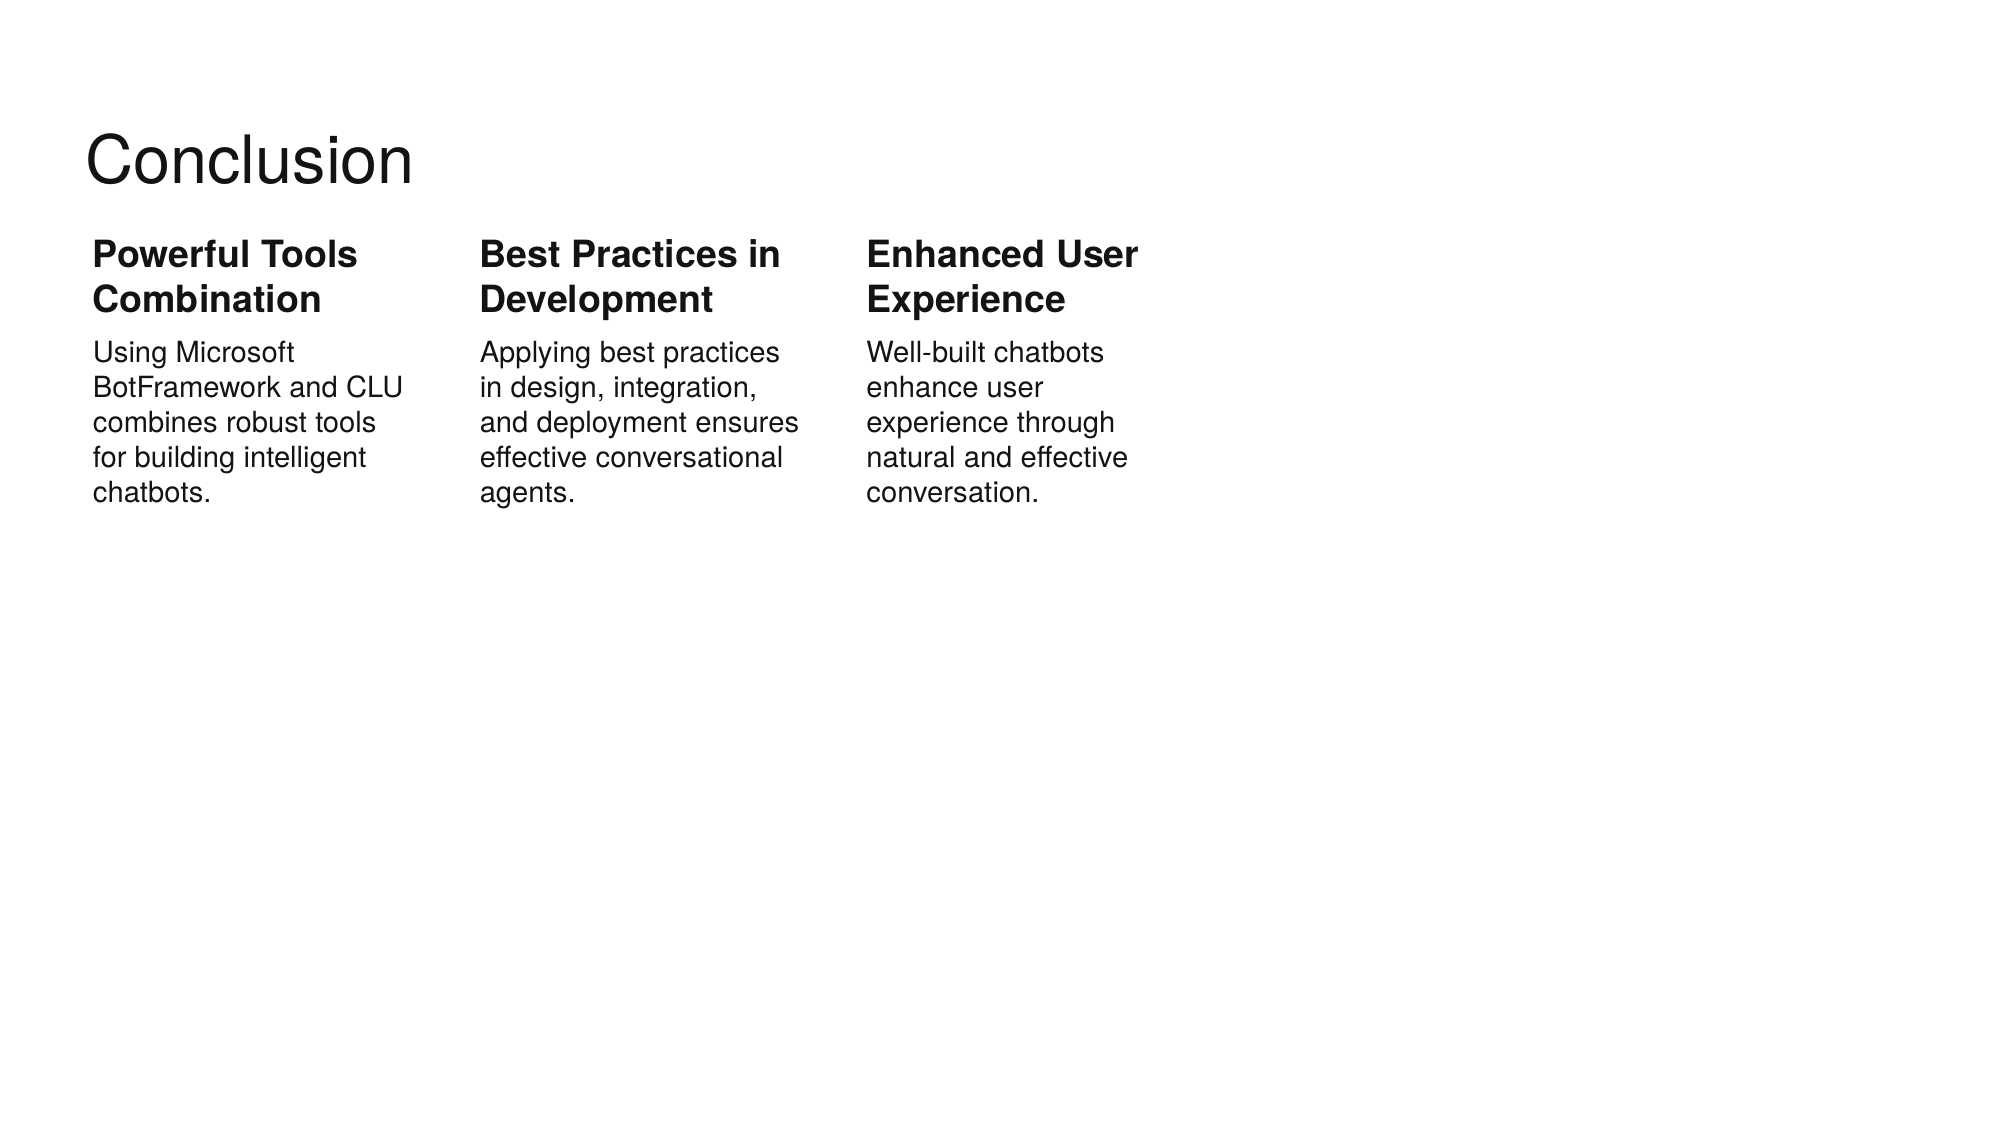

# Conclusion

Powerful Tools Combination
Using Microsoft BotFramework and CLU combines robust tools for building intelligent chatbots.
Best Practices in Development
Applying best practices in design, integration, and deployment ensures effective conversational agents.
Enhanced User Experience
Well-built chatbots enhance user experience through natural and effective conversation.